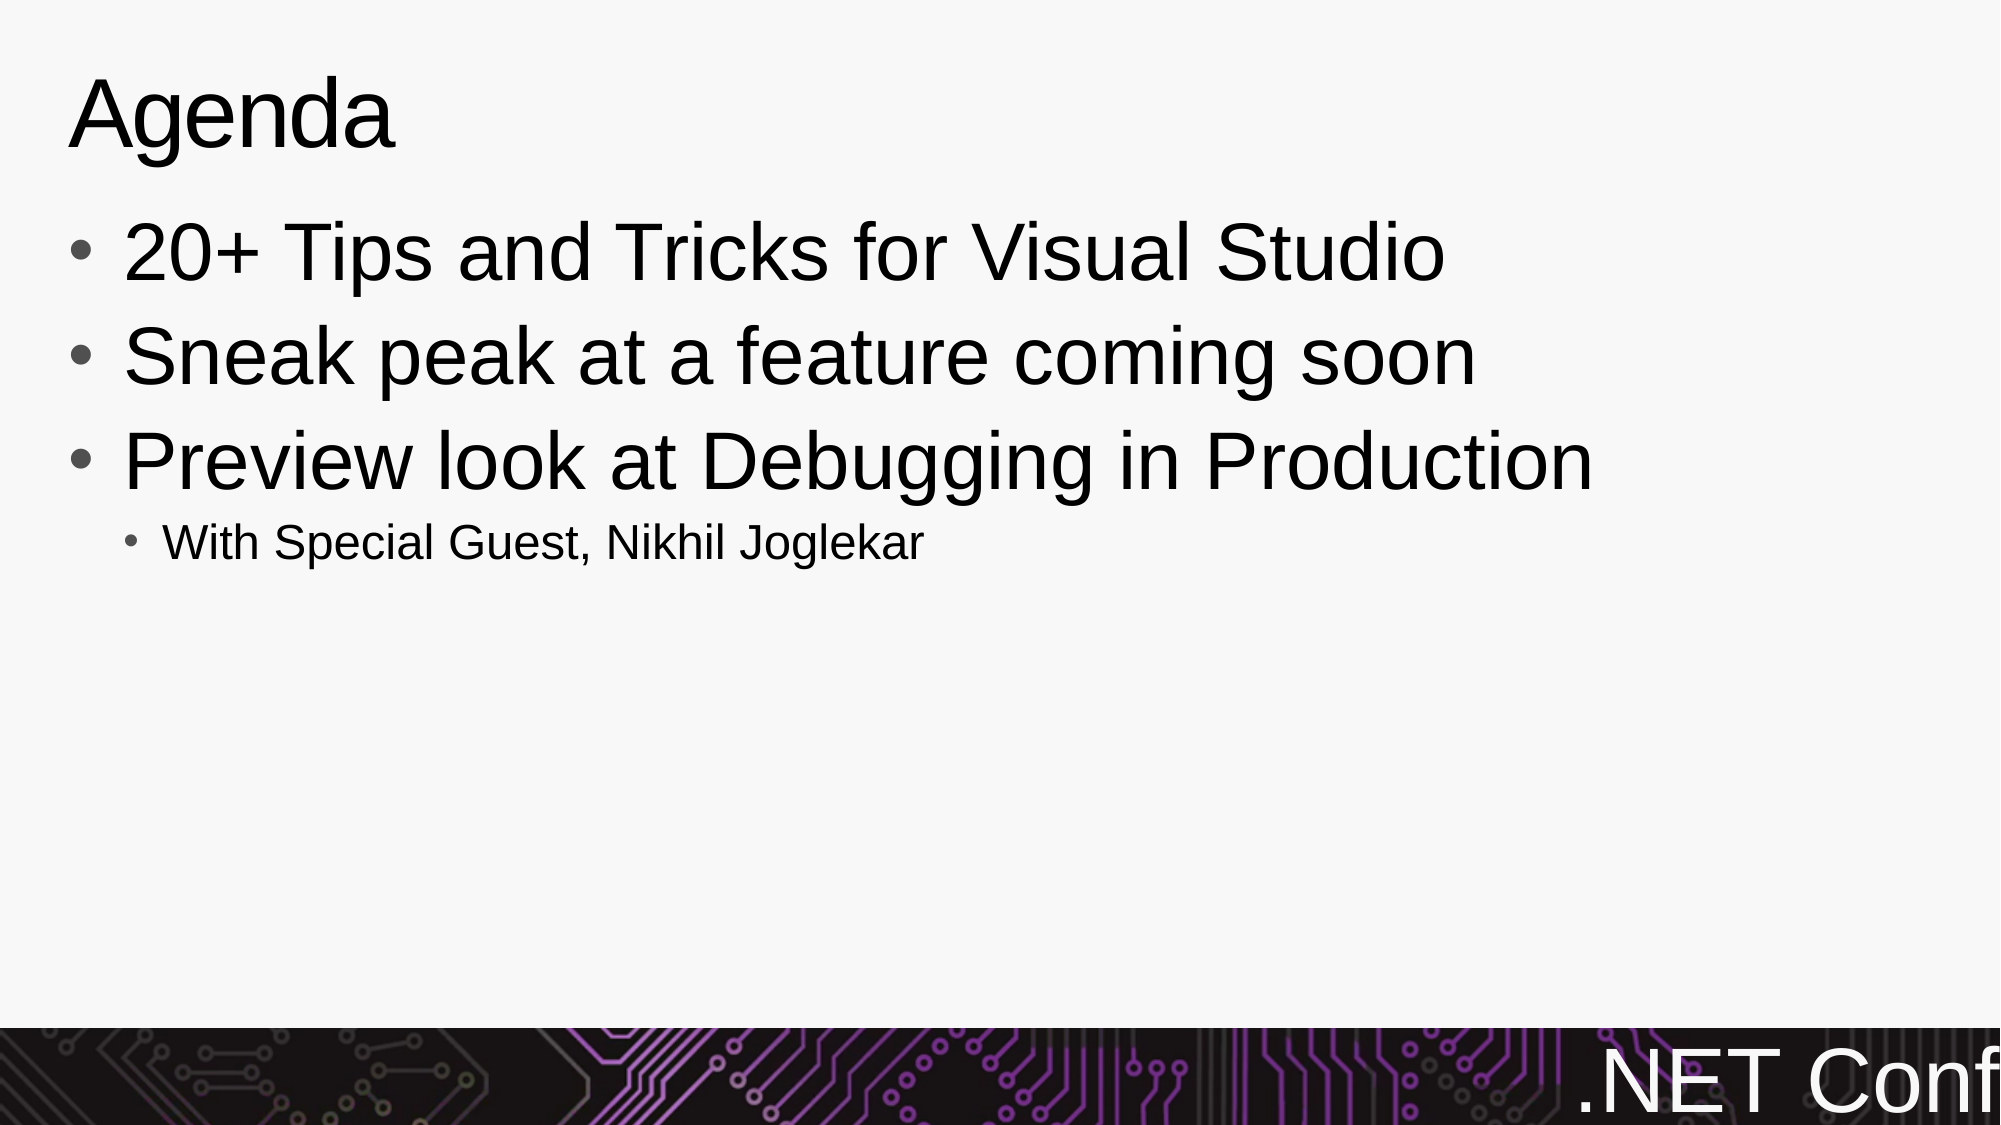

# Agenda
20+ Tips and Tricks for Visual Studio
Sneak peak at a feature coming soon
Preview look at Debugging in Production
With Special Guest, Nikhil Joglekar